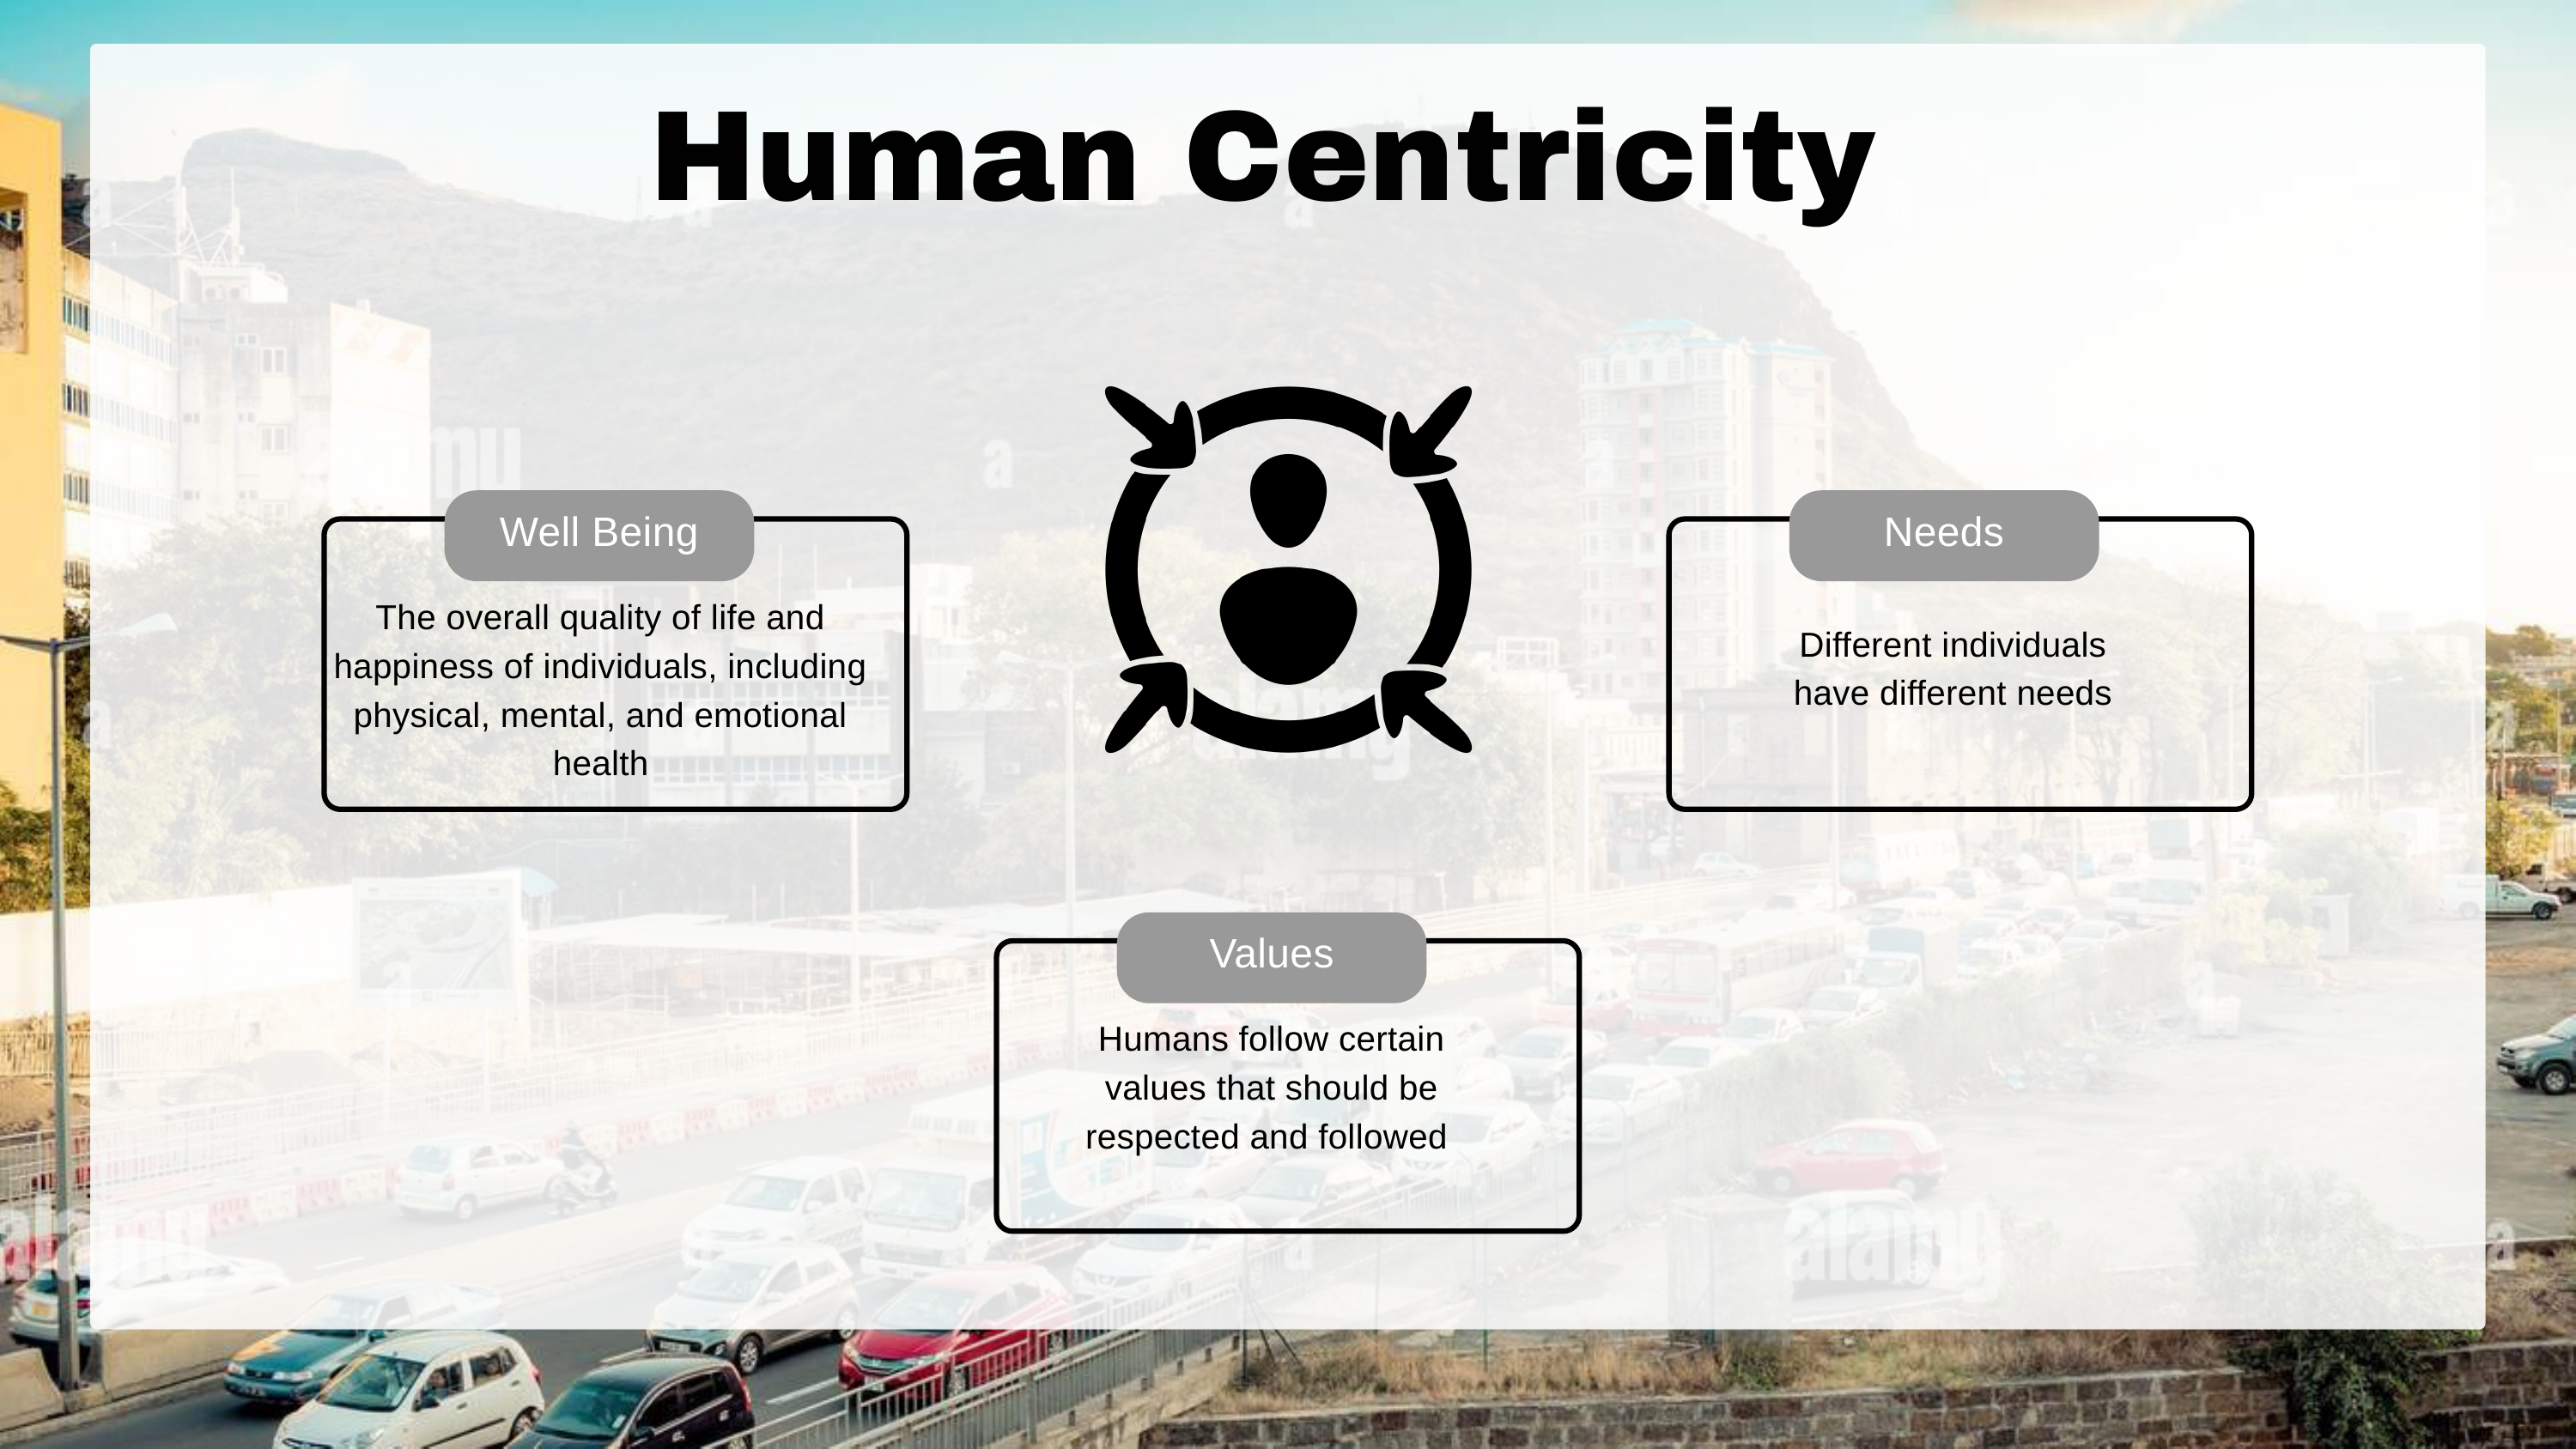

Human Centricity

Well Being

The overall quality of life and happiness of individuals, including physical, mental, and emotional health

Needs

Different individuals have different needs

Values

Humans follow certain values that should be respected and followed